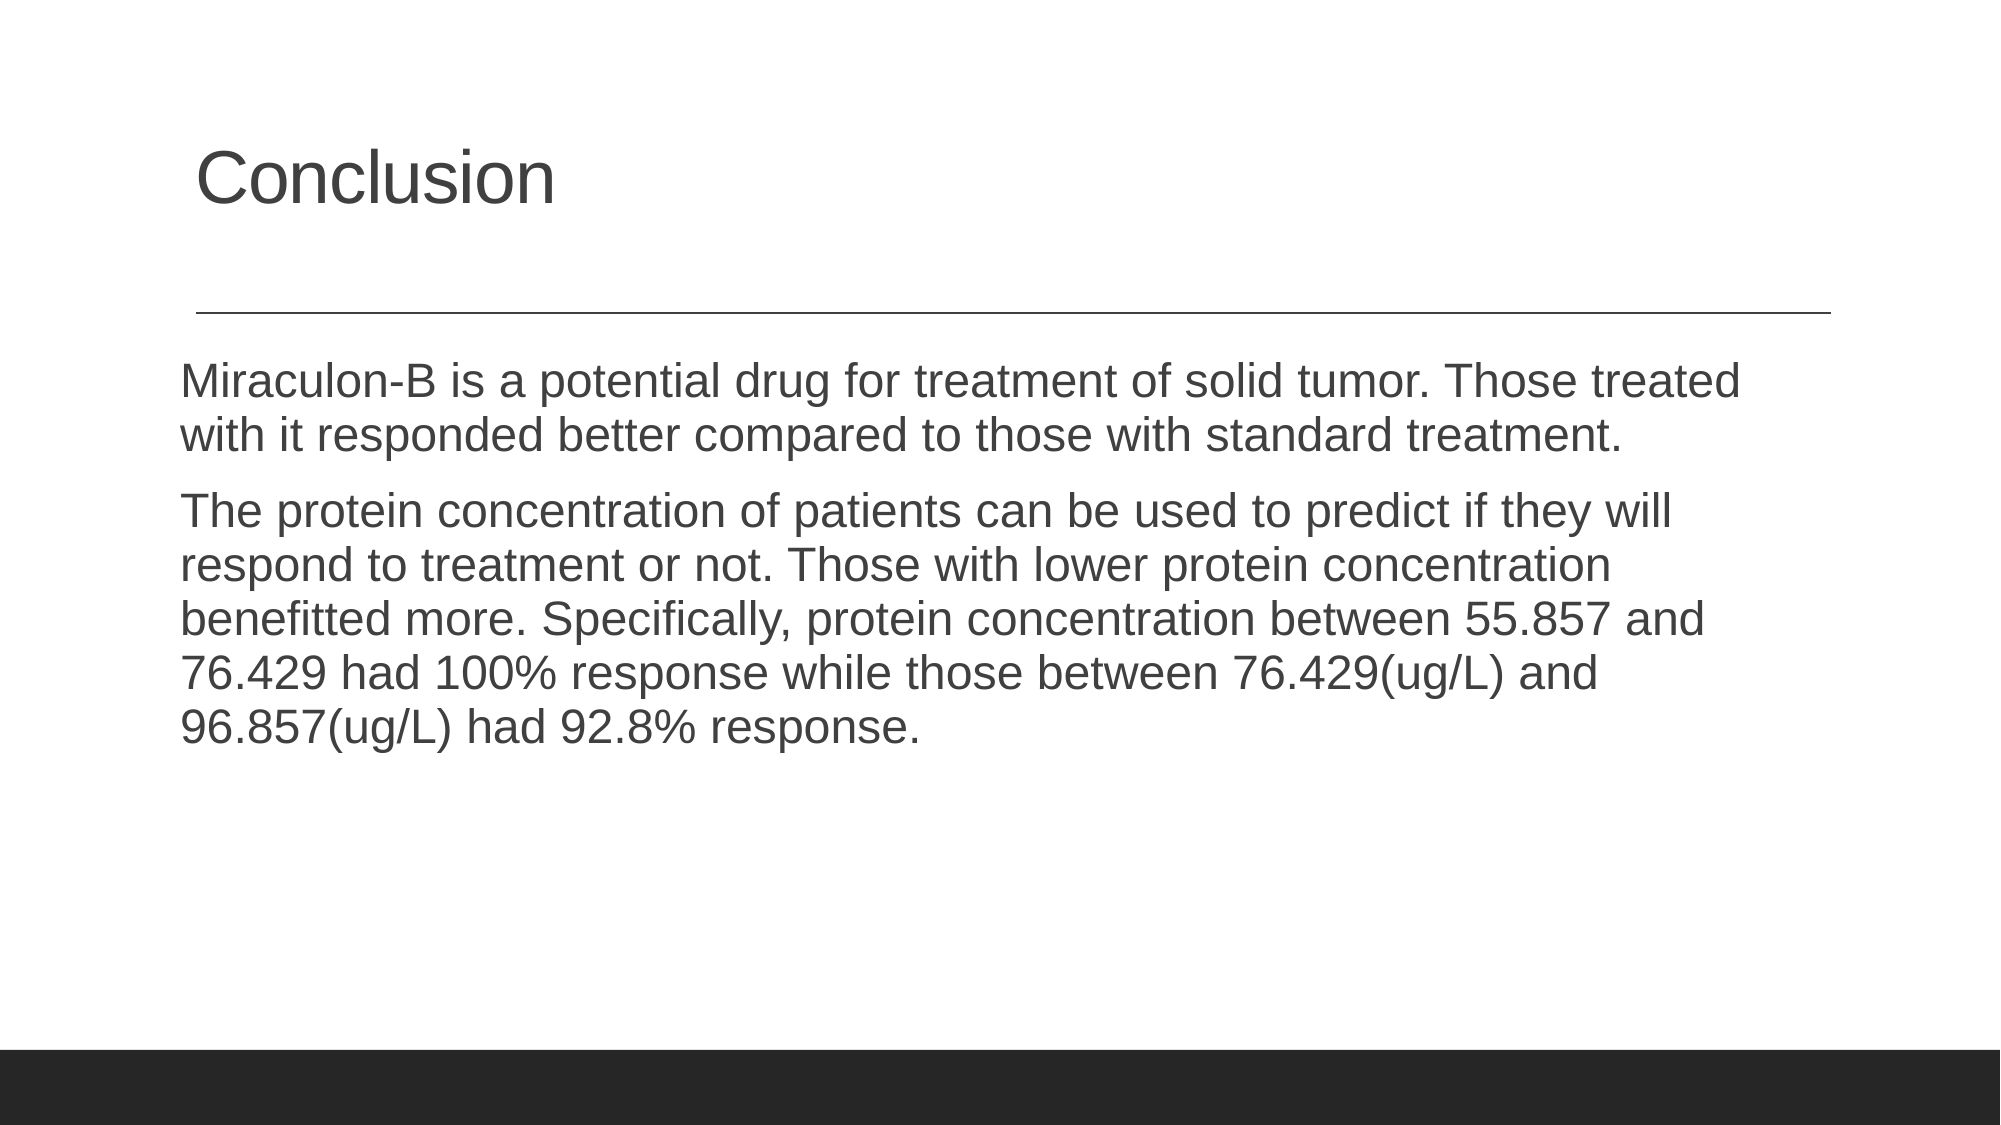

# Conclusion
Miraculon-B is a potential drug for treatment of solid tumor. Those treated with it responded better compared to those with standard treatment.
The protein concentration of patients can be used to predict if they will respond to treatment or not. Those with lower protein concentration benefitted more. Specifically, protein concentration between 55.857 and 76.429 had 100% response while those between 76.429(ug/L) and 96.857(ug/L) had 92.8% response.